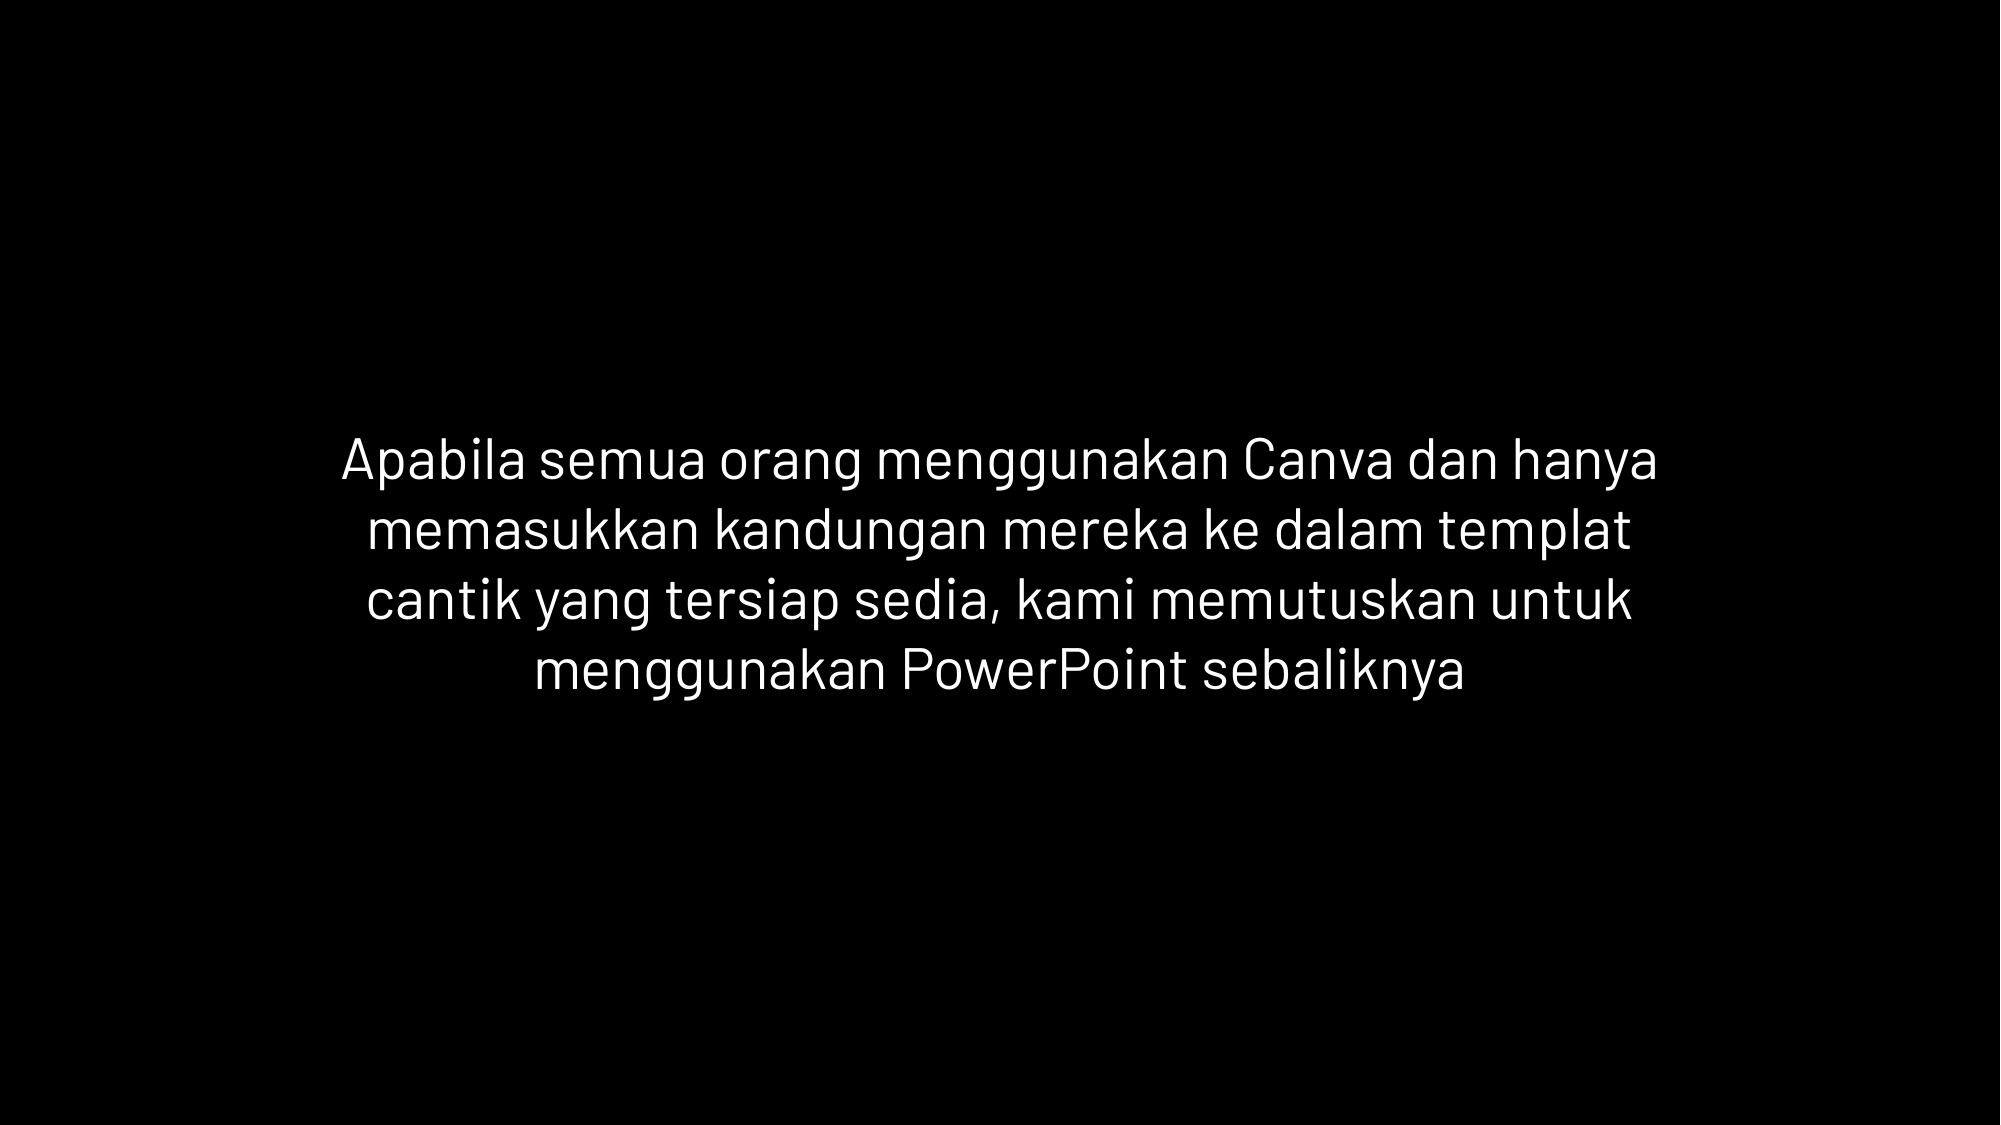

Apabila semua orang menggunakan Canva dan hanya memasukkan kandungan mereka ke dalam templat cantik yang tersiap sedia, kami memutuskan untuk menggunakan PowerPoint sebaliknya